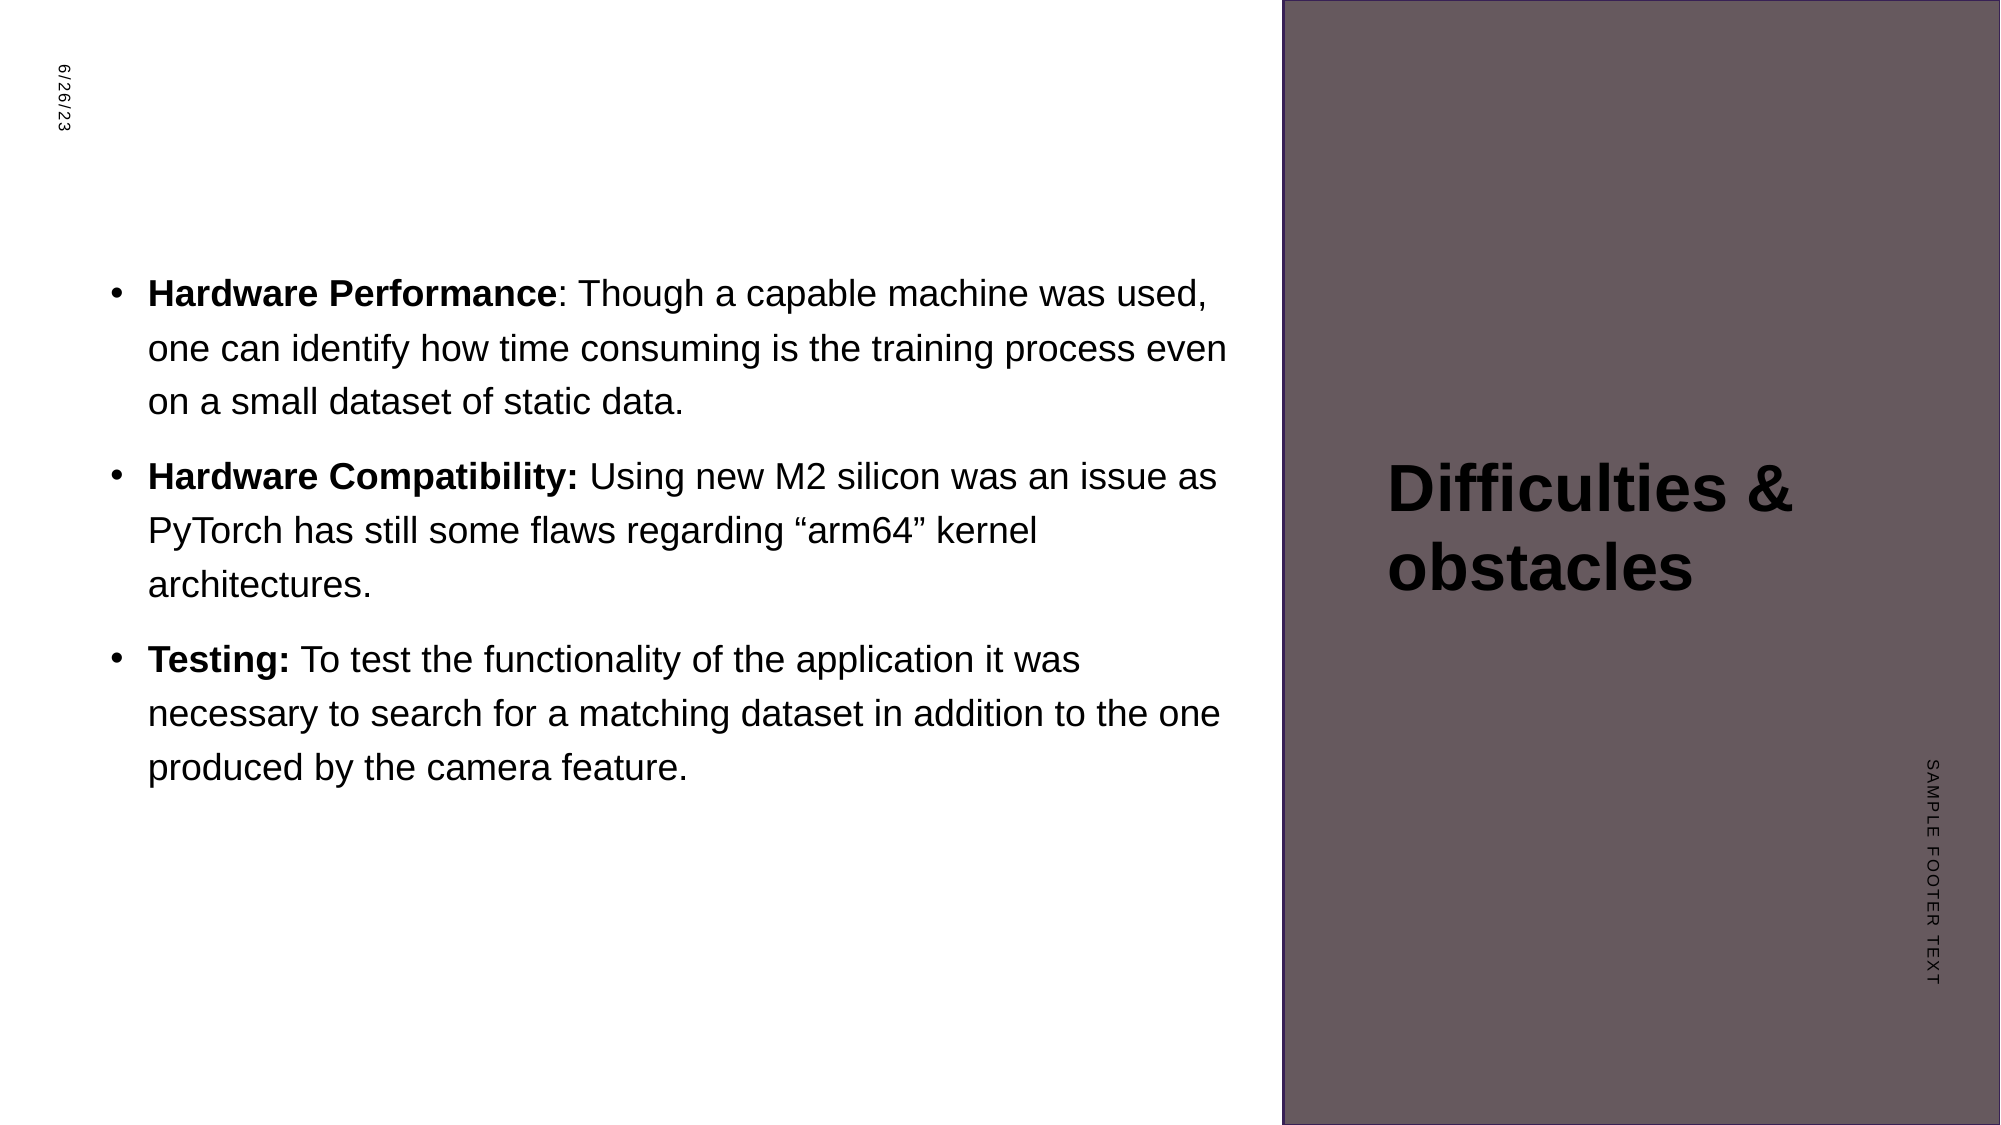

# Difficulties & obstacles
Hardware Performance: Though a capable machine was used, one can identify how time consuming is the training process even on a small dataset of static data.
Hardware Compatibility: Using new M2 silicon was an issue as PyTorch has still some flaws regarding “arm64” kernel architectures.
Testing: To test the functionality of the application it was necessary to search for a matching dataset in addition to the one produced by the camera feature.
6/26/23
Sample Footer Text